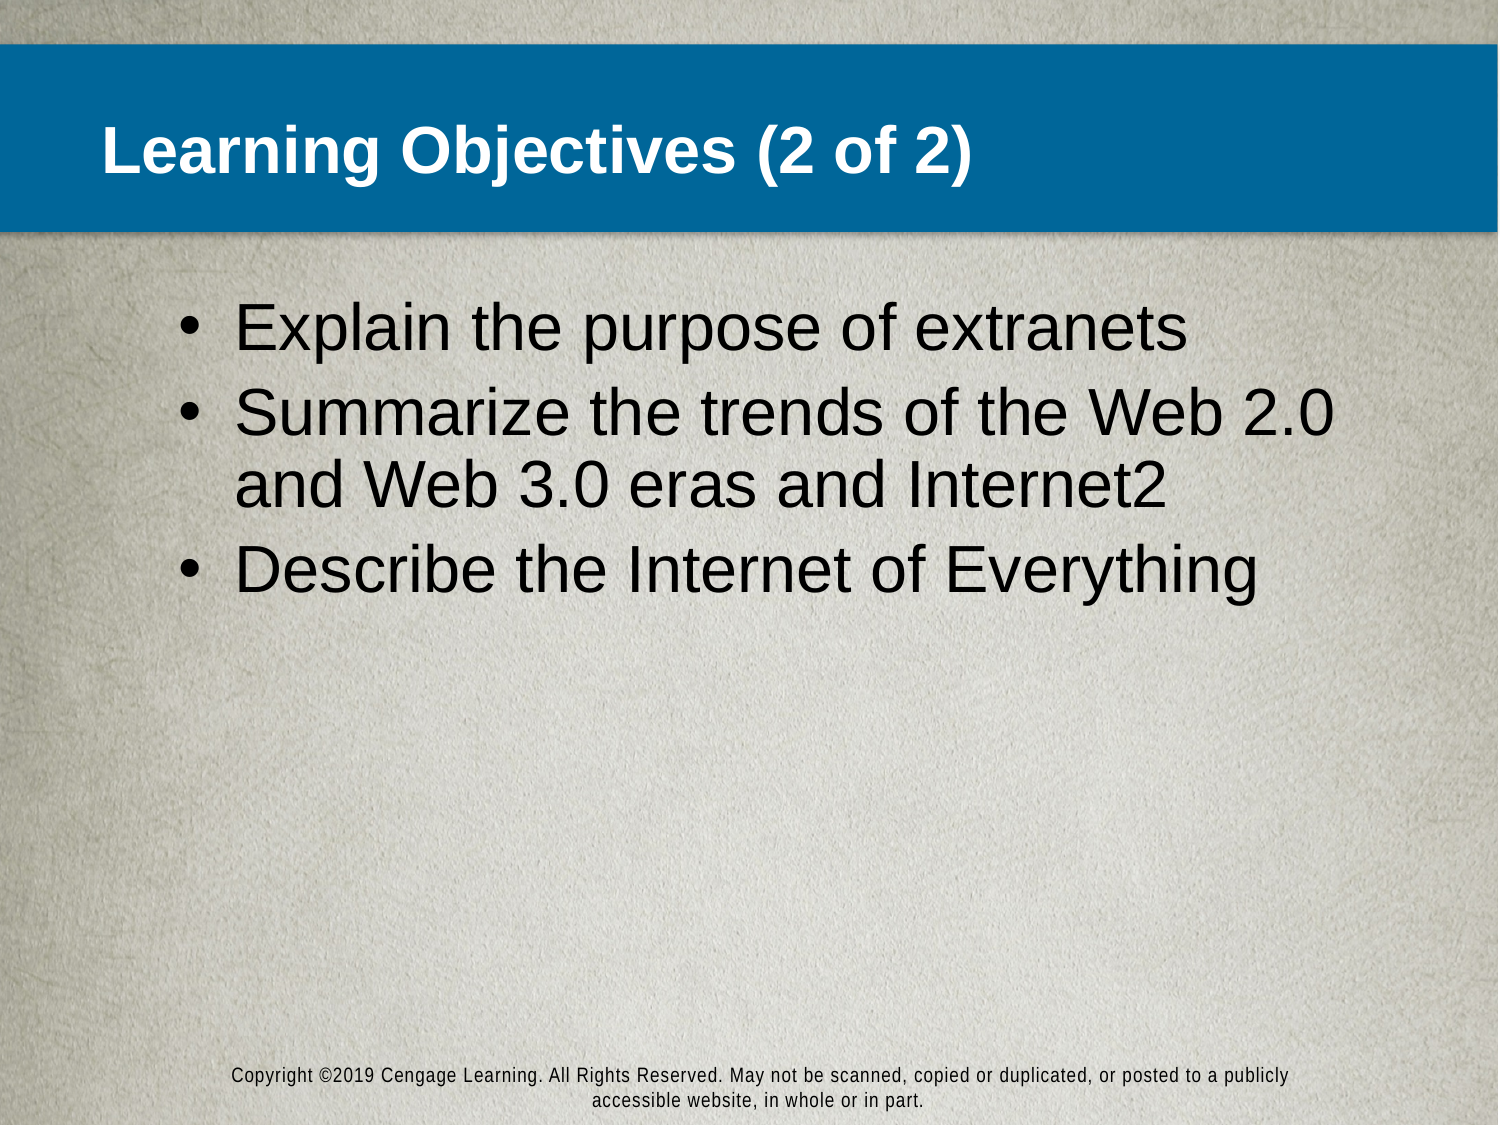

# Learning Objectives (2 of 2)
Explain the purpose of extranets
Summarize the trends of the Web 2.0 and Web 3.0 eras and Internet2
Describe the Internet of Everything